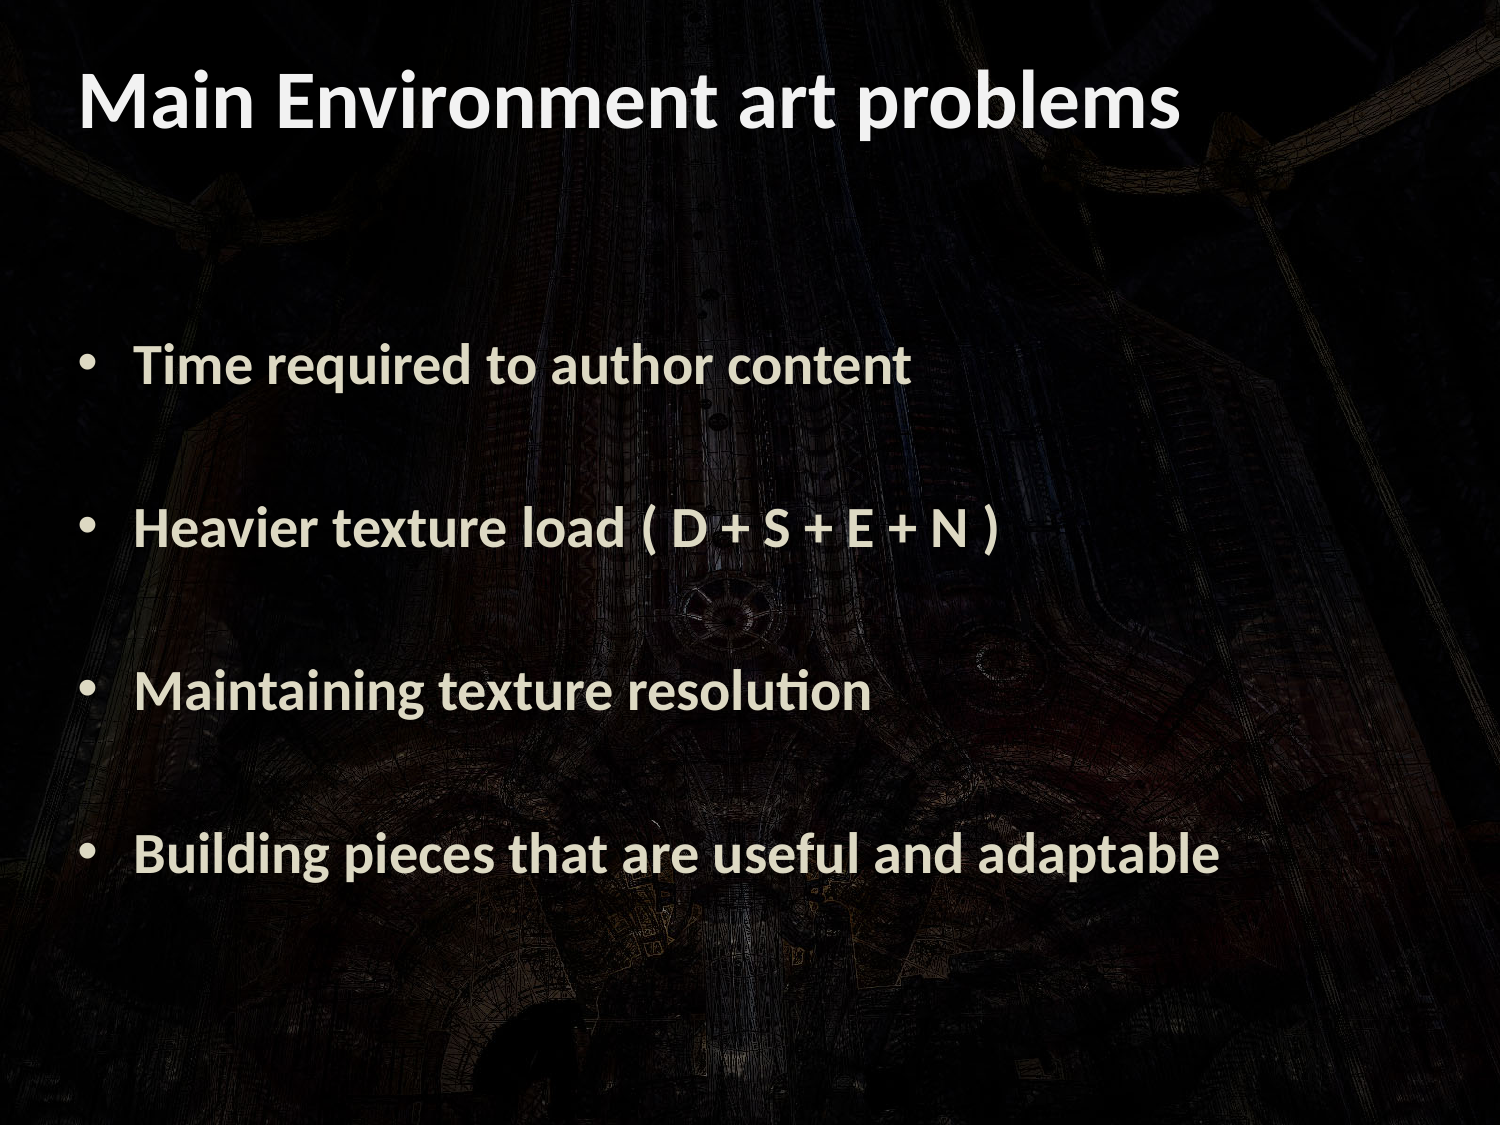

Main Environment art problems

Time required to author content

Heavier texture load ( D + S + E + N )

Maintaining texture resolution

Building pieces that are useful and adaptable